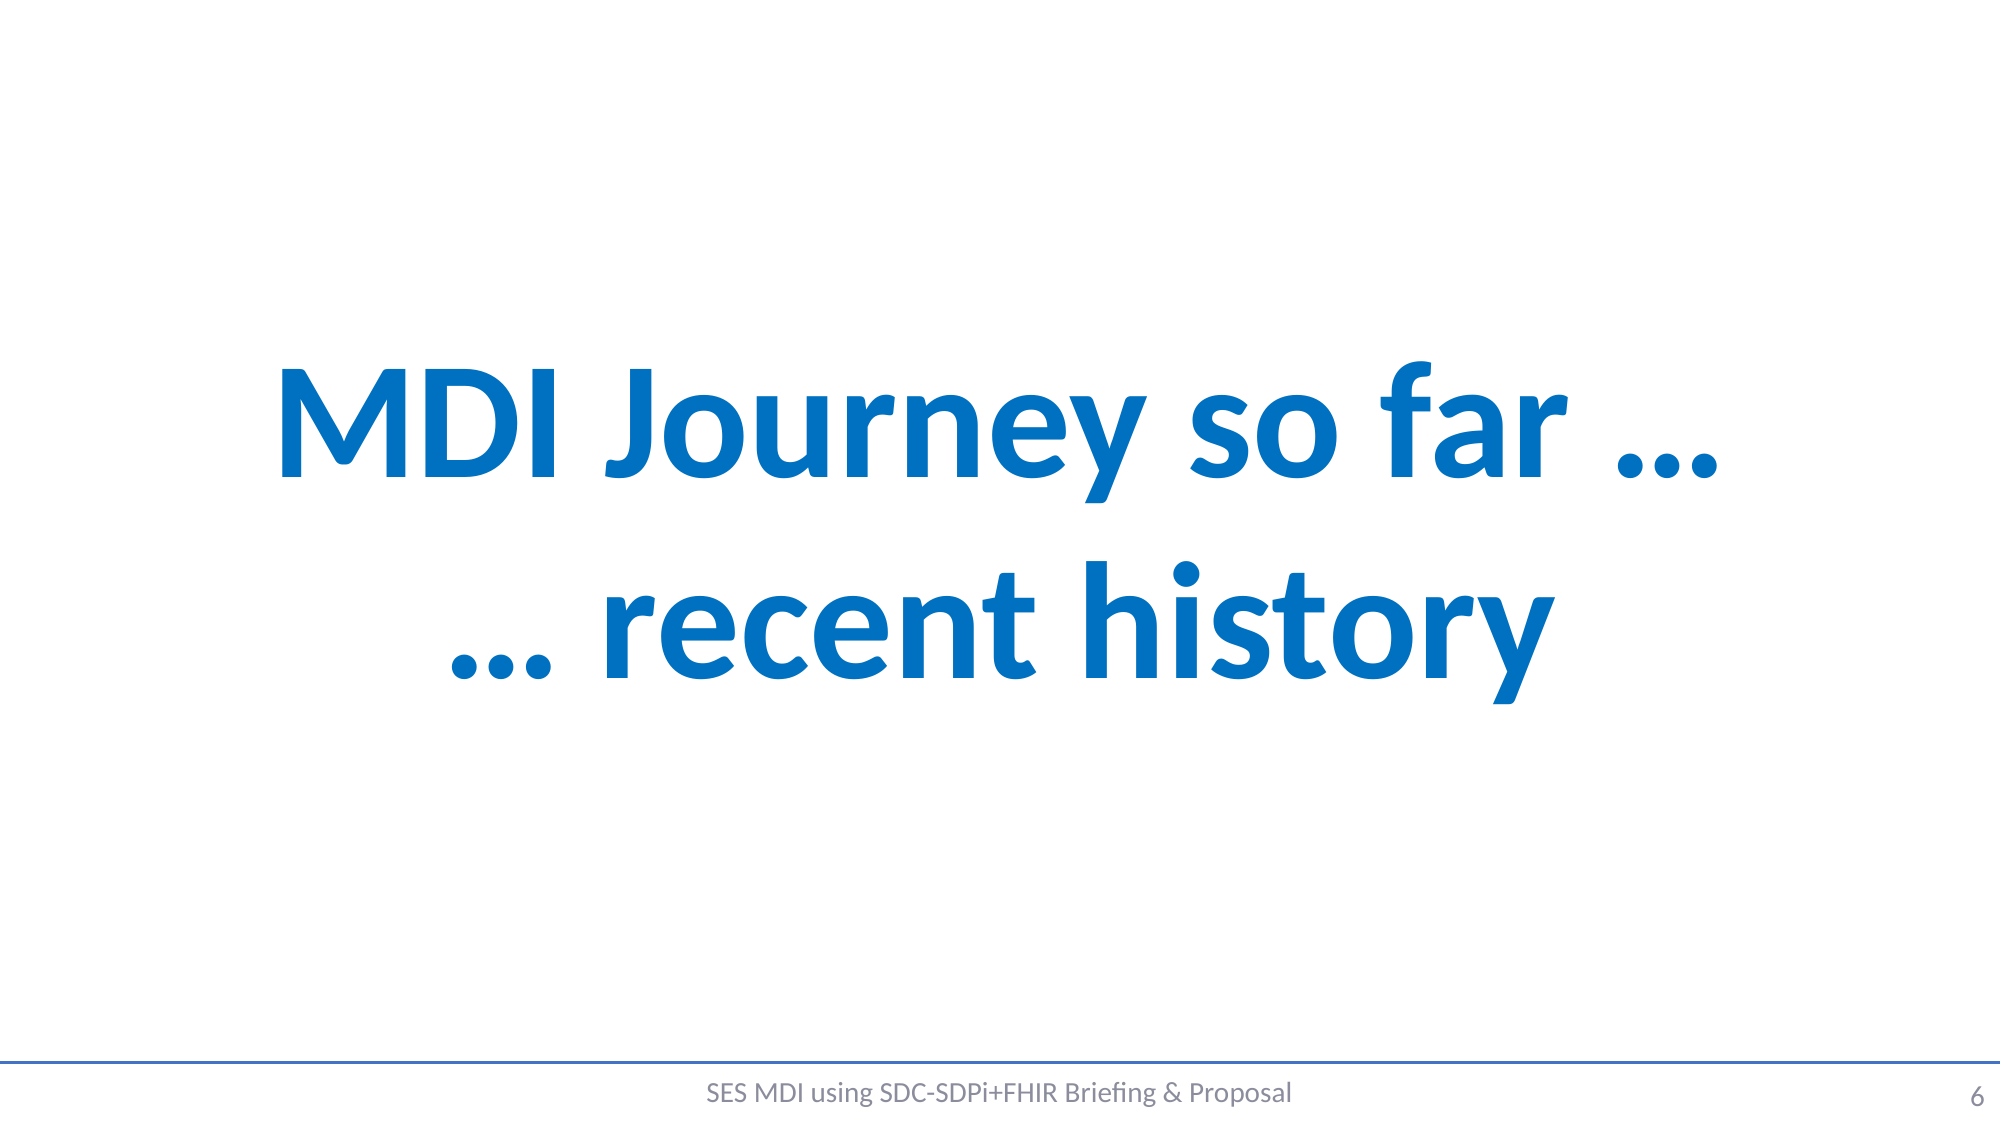

MDI Journey so far …
… recent history
SES MDI using SDC-SDPi+FHIR Briefing & Proposal
6